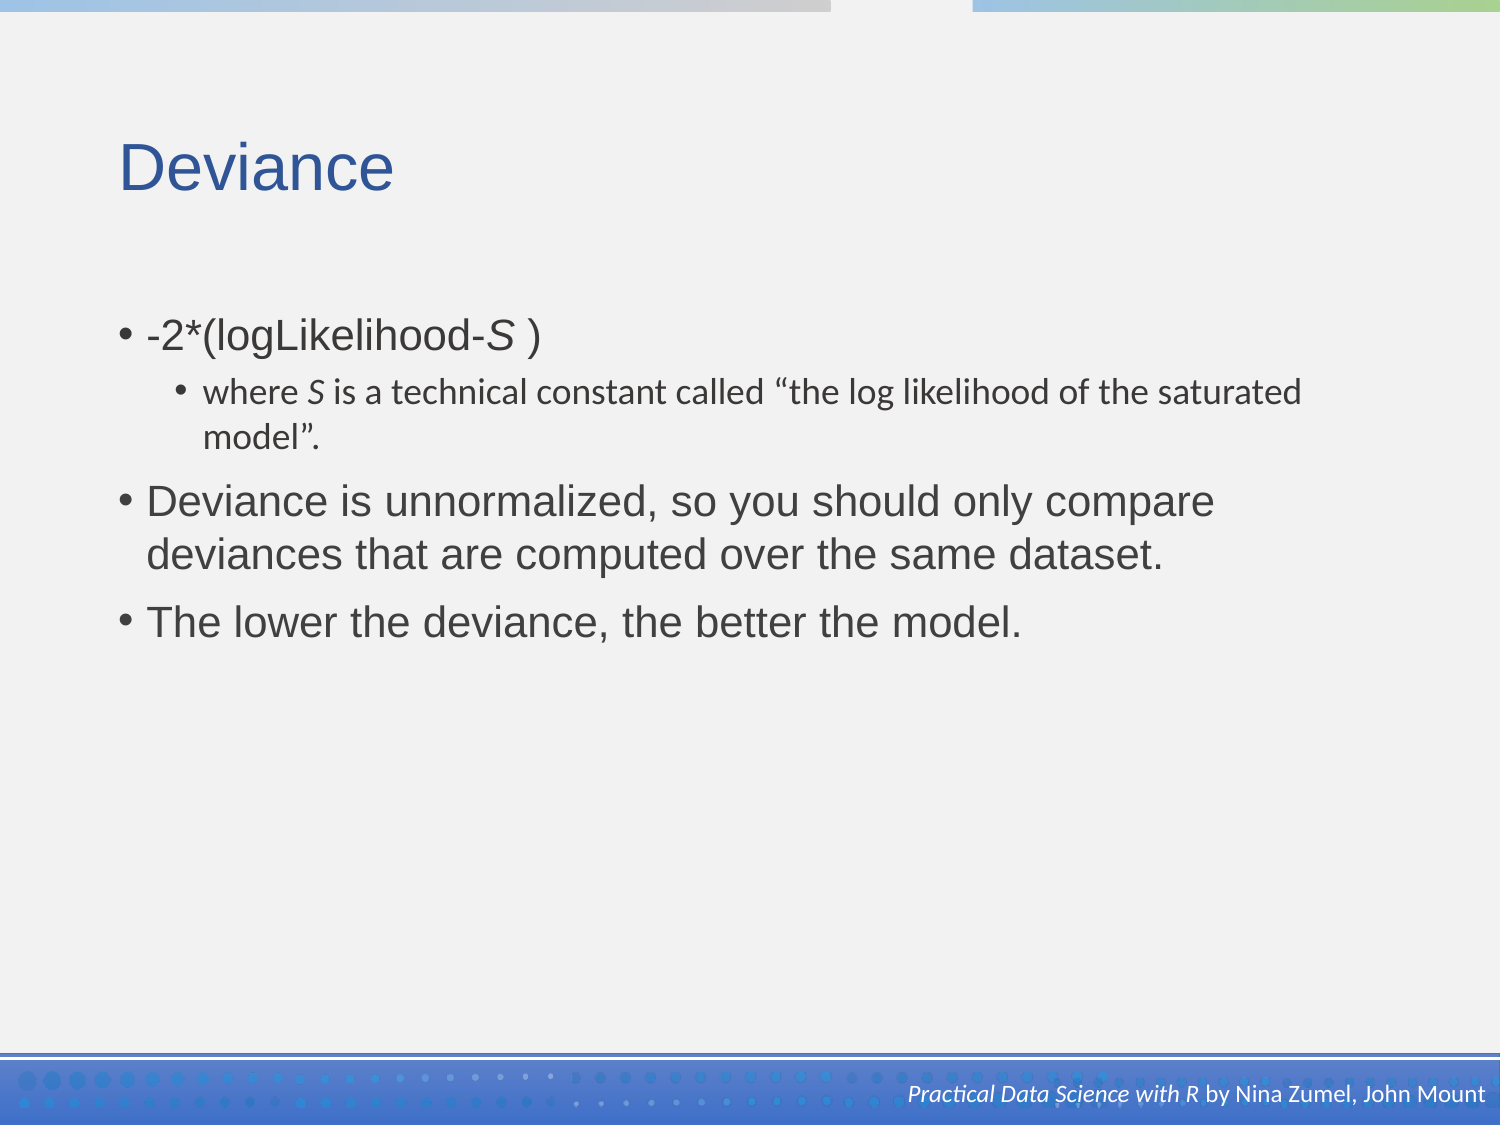

# Deviance
-2*(logLikelihood-S )
where S is a technical constant called “the log likelihood of the saturated model”.
Deviance is unnormalized, so you should only compare deviances that are computed over the same dataset.
The lower the deviance, the better the model.

Practical Data Science with R by Nina Zumel, John Mount